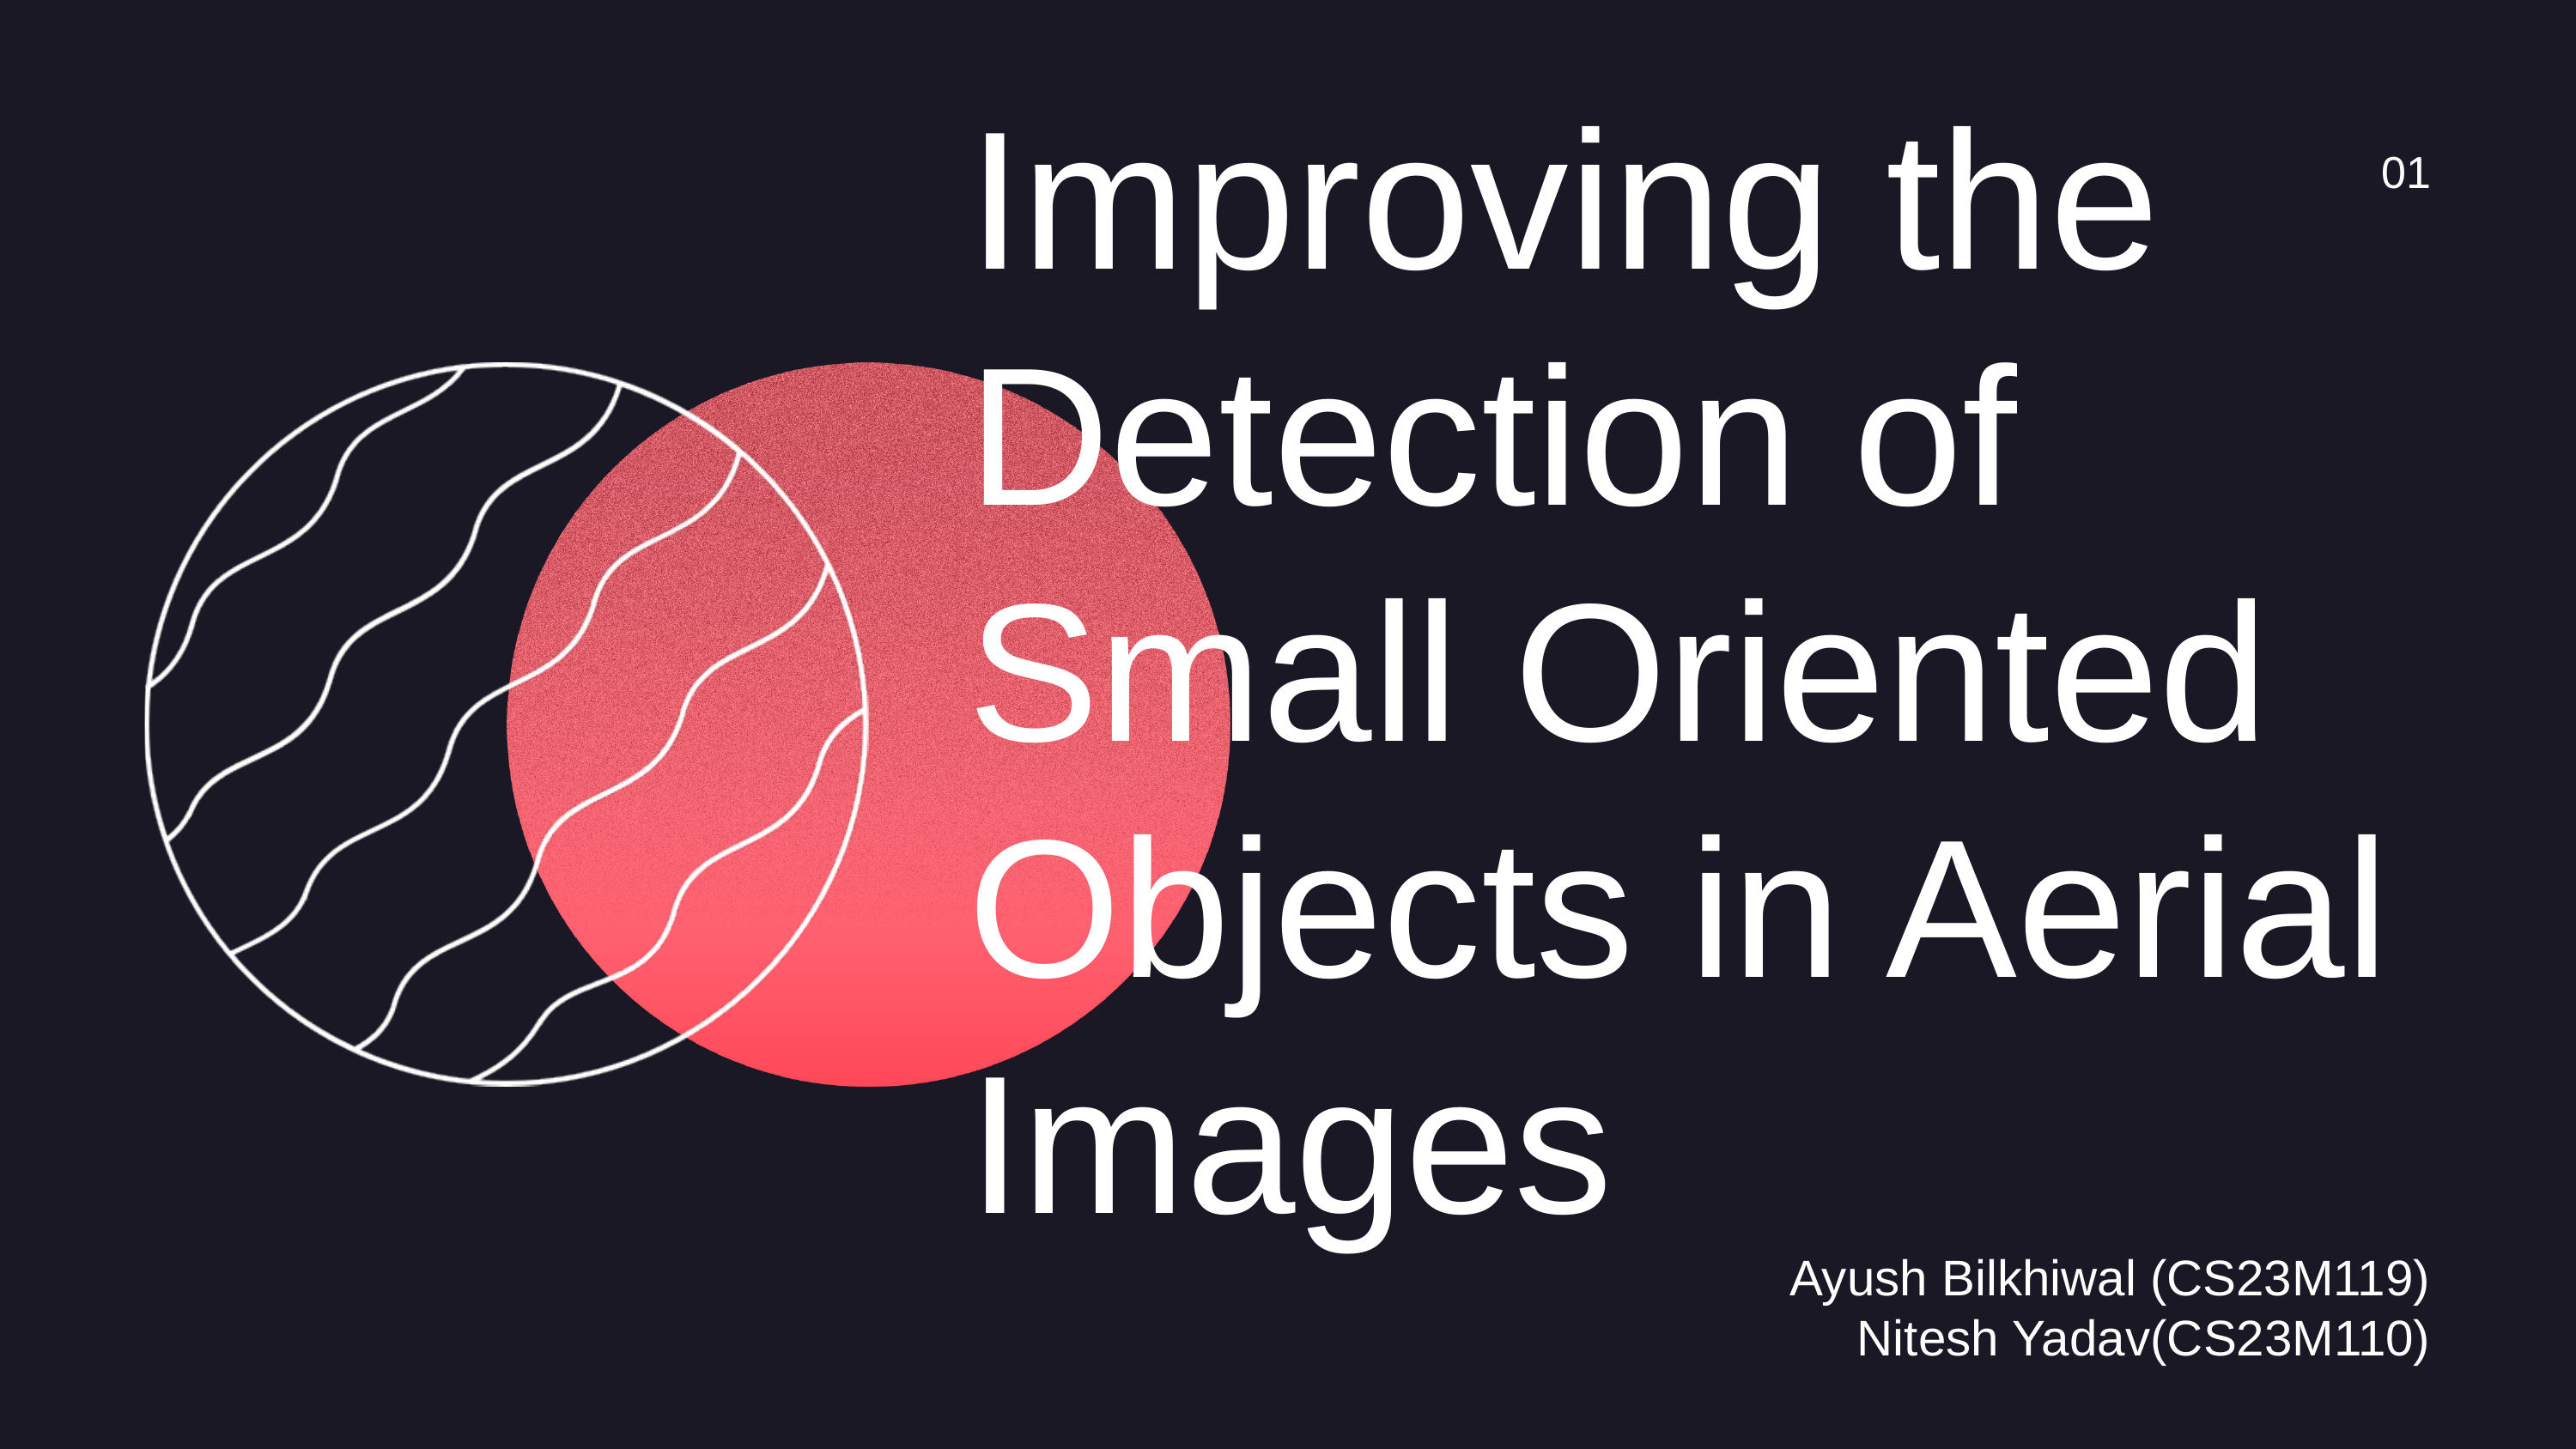

Improving the Detection of Small Oriented Objects in Aerial Images
01

 Ayush Bilkhiwal (CS23M119)
Nitesh Yadav(CS23M110)